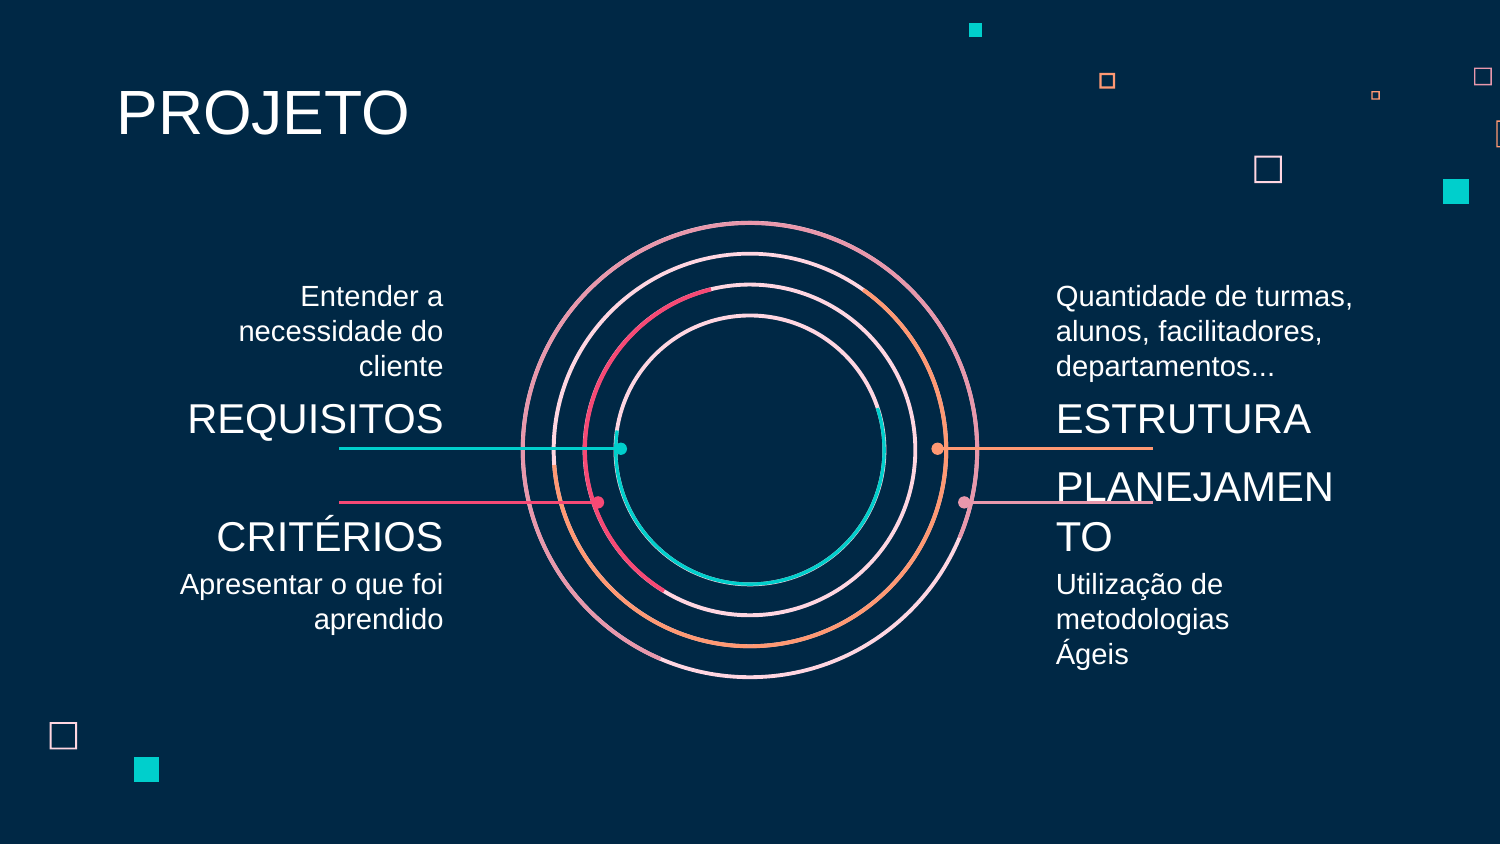

PROJETO

Entender a necessidade do cliente
Quantidade de turmas, alunos, facilitadores, departamentos...

# REQUISITOS
ESTRUTURA
CRITÉRIOS
PLANEJAMENTO
Apresentar o que foi aprendido
Utilização de metodologias Ágeis